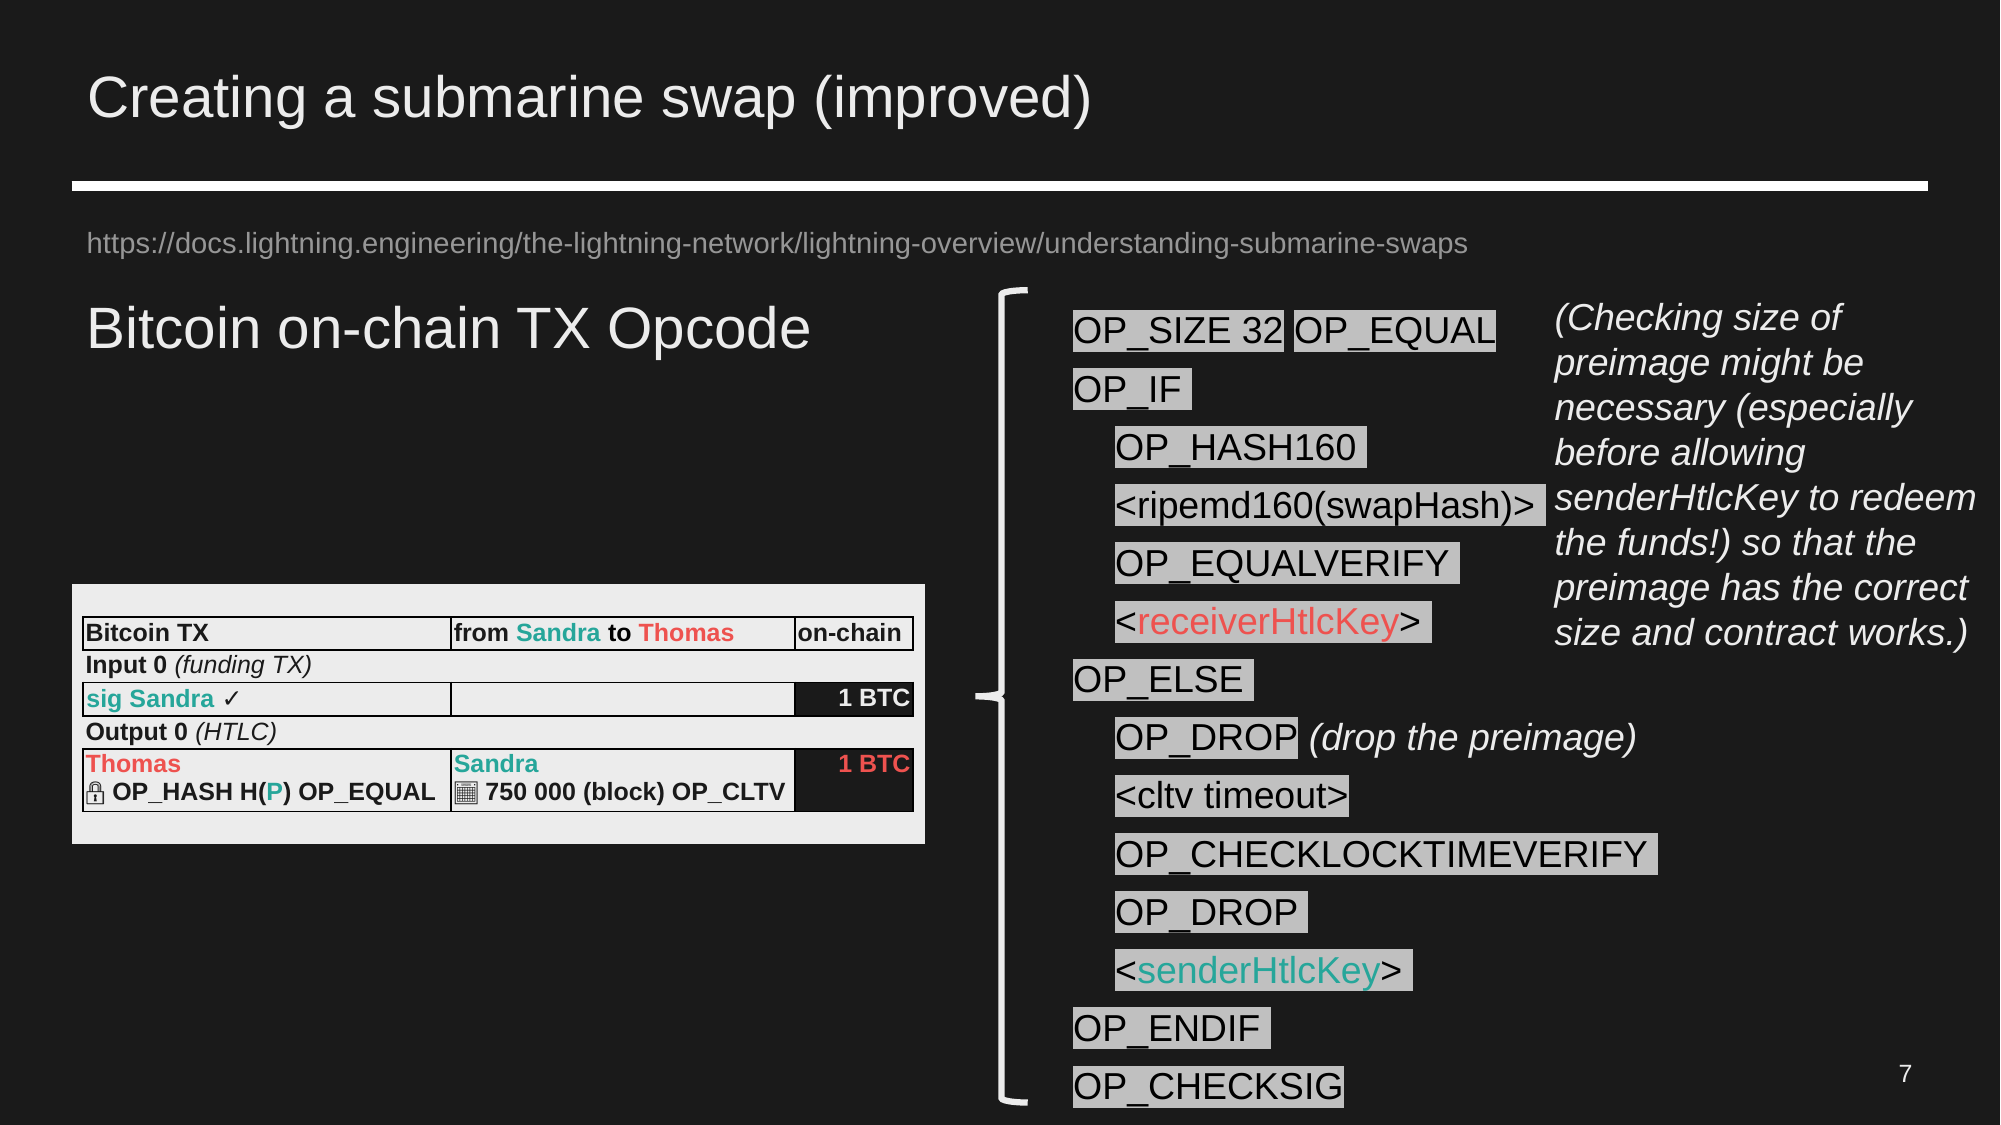

# Creating a submarine swap (improved)
https://docs.lightning.engineering/the-lightning-network/lightning-overview/understanding-submarine-swaps
(Checking size of preimage might be necessary (especially before allowing senderHtlcKey to redeem the funds!) so that the preimage has the correct size and contract works.)
Bitcoin on-chain TX Opcode

OP_SIZE 32 OP_EQUAL
OP_IF
    OP_HASH160
    <ripemd160(swapHash)>
    OP_EQUALVERIFY
    <receiverHtlcKey>
OP_ELSE
    OP_DROP (drop the preimage)
    <cltv timeout>
    OP_CHECKLOCKTIMEVERIFY
    OP_DROP
    <senderHtlcKey>
OP_ENDIF
OP_CHECKSIG
|  |  |  |  |  |
| --- | --- | --- | --- | --- |
|  | Bitcoin TX | from Sandra to Thomas | on-chain |  |
|  | Input 0 (funding TX) |  |  |  |
|  | sig Sandra ✓ |  | 1 BTC |  |
|  | Output 0 (HTLC) |  |  |  |
|  | Thomas 🔒 OP\_HASH H(P) OP\_EQUAL | Sandra 📅 750 000 (block) OP\_CLTV | 1 BTC |  |
|  |  |  |  |  |
7